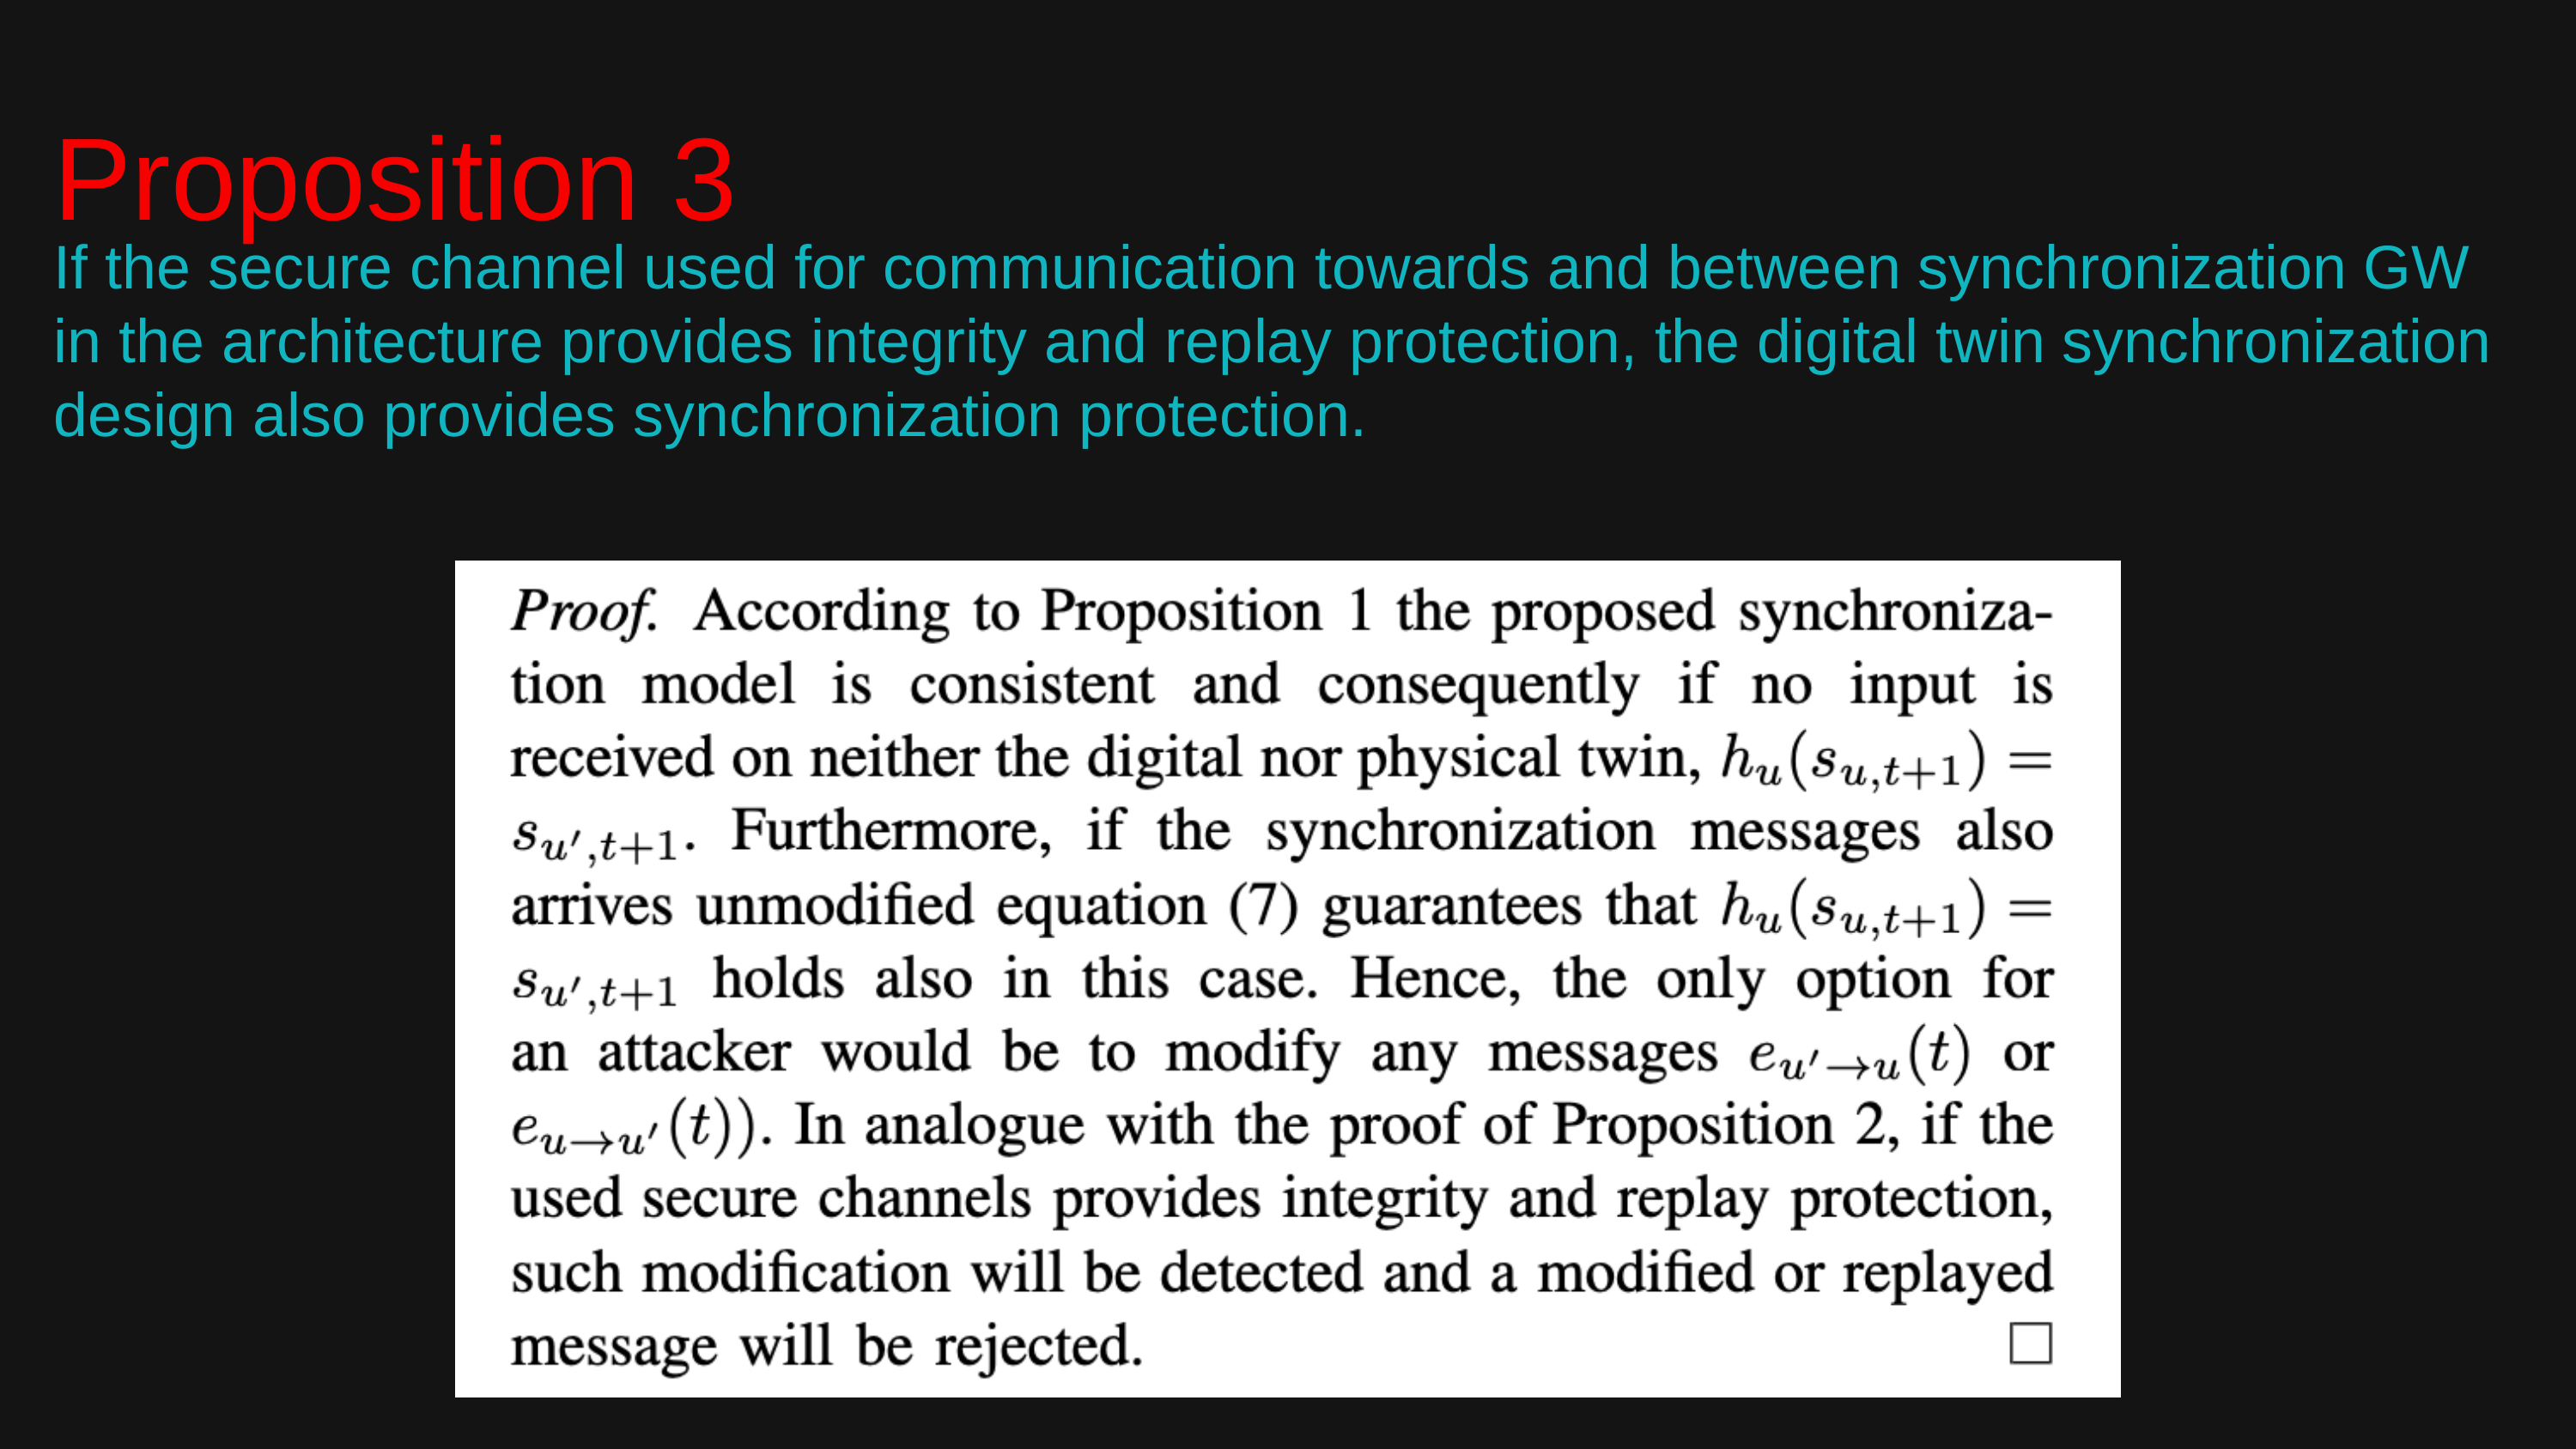

Proposition 3
If the secure channel used for communication towards and between synchronization GW in the architecture provides integrity and replay protection, the digital twin synchronization design also provides synchronization protection.